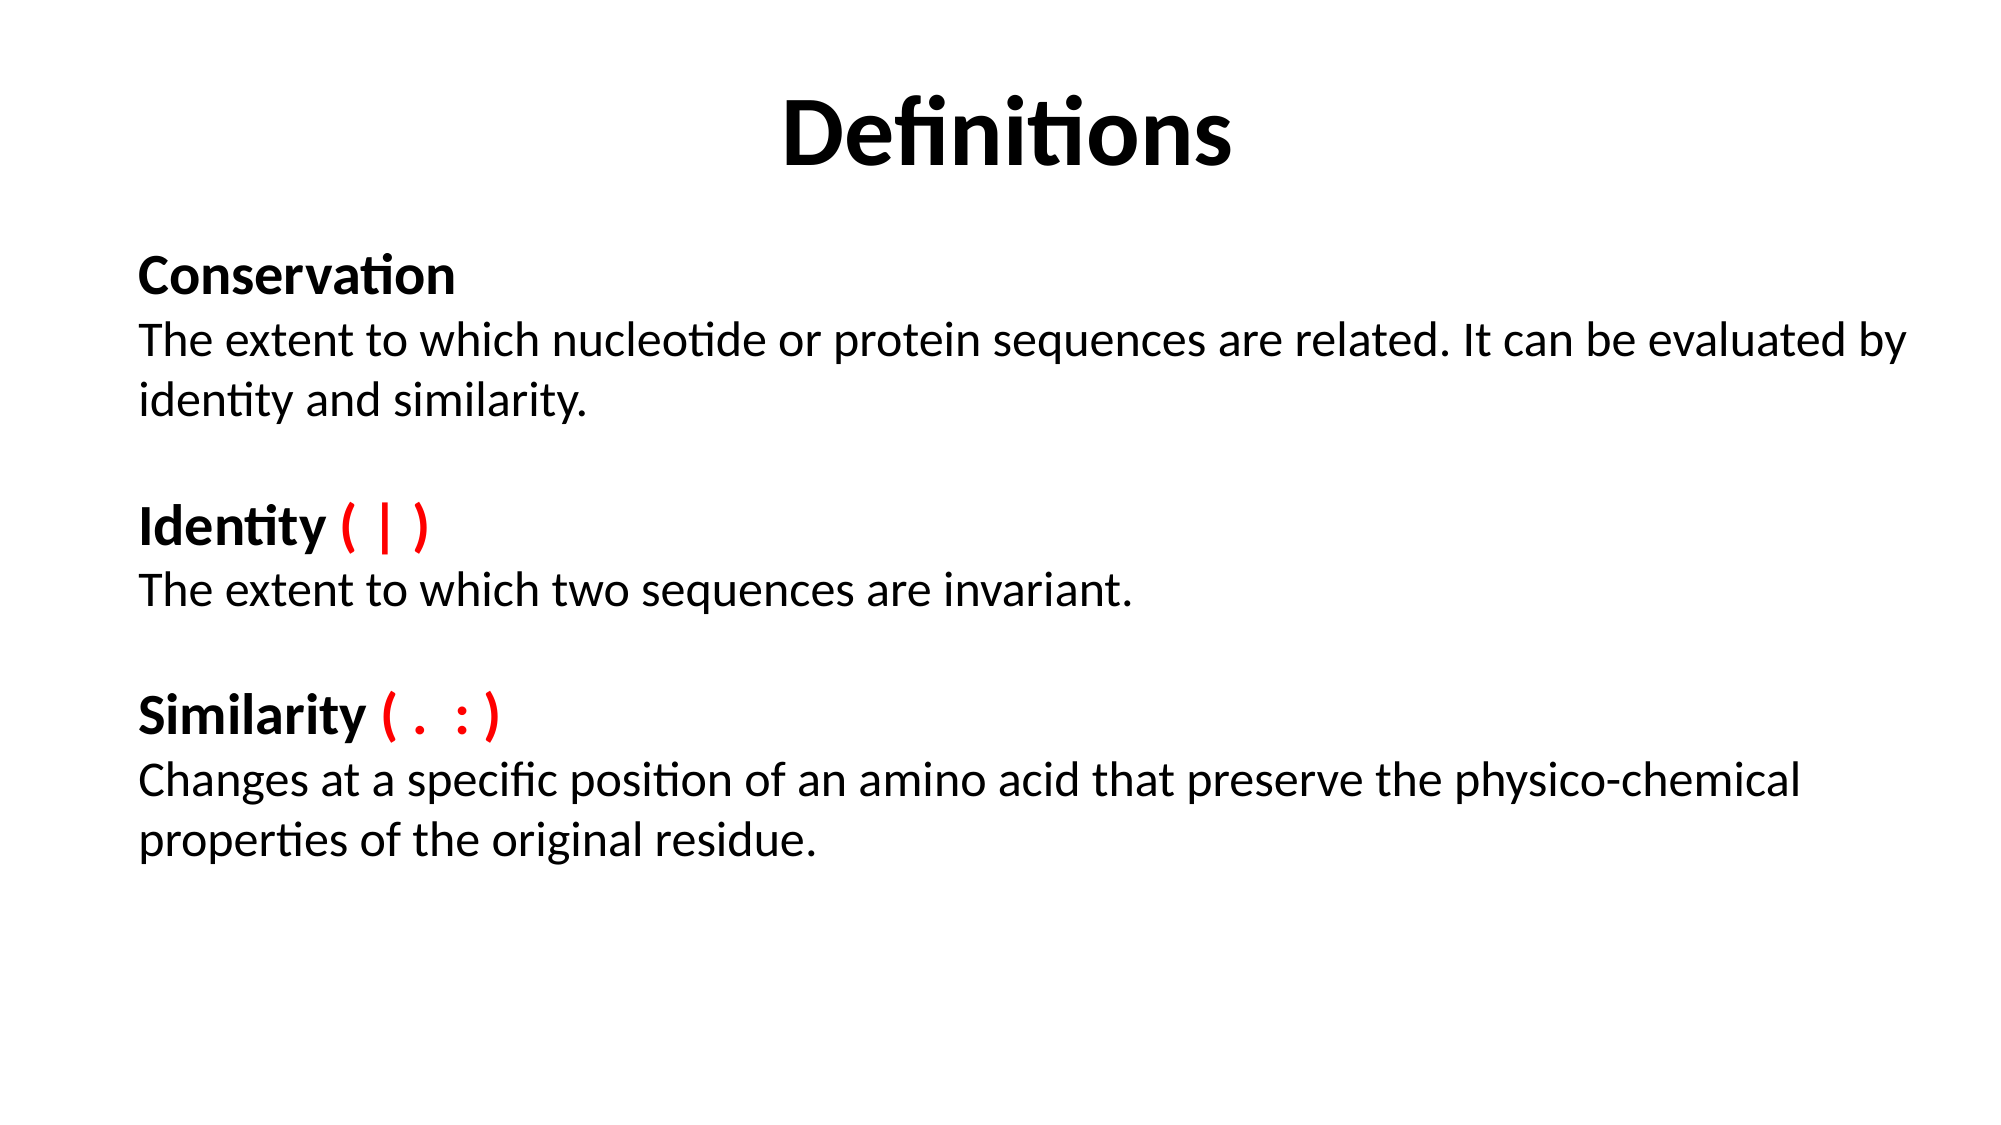

Definitions
Conservation
The extent to which nucleotide or protein sequences are related. It can be evaluated by identity and similarity.

Identity ( | )
The extent to which two sequences are invariant.

Similarity ( .  : )
Changes at a specific position of an amino acid that preserve the physico-chemical properties of the original residue.
Page 47